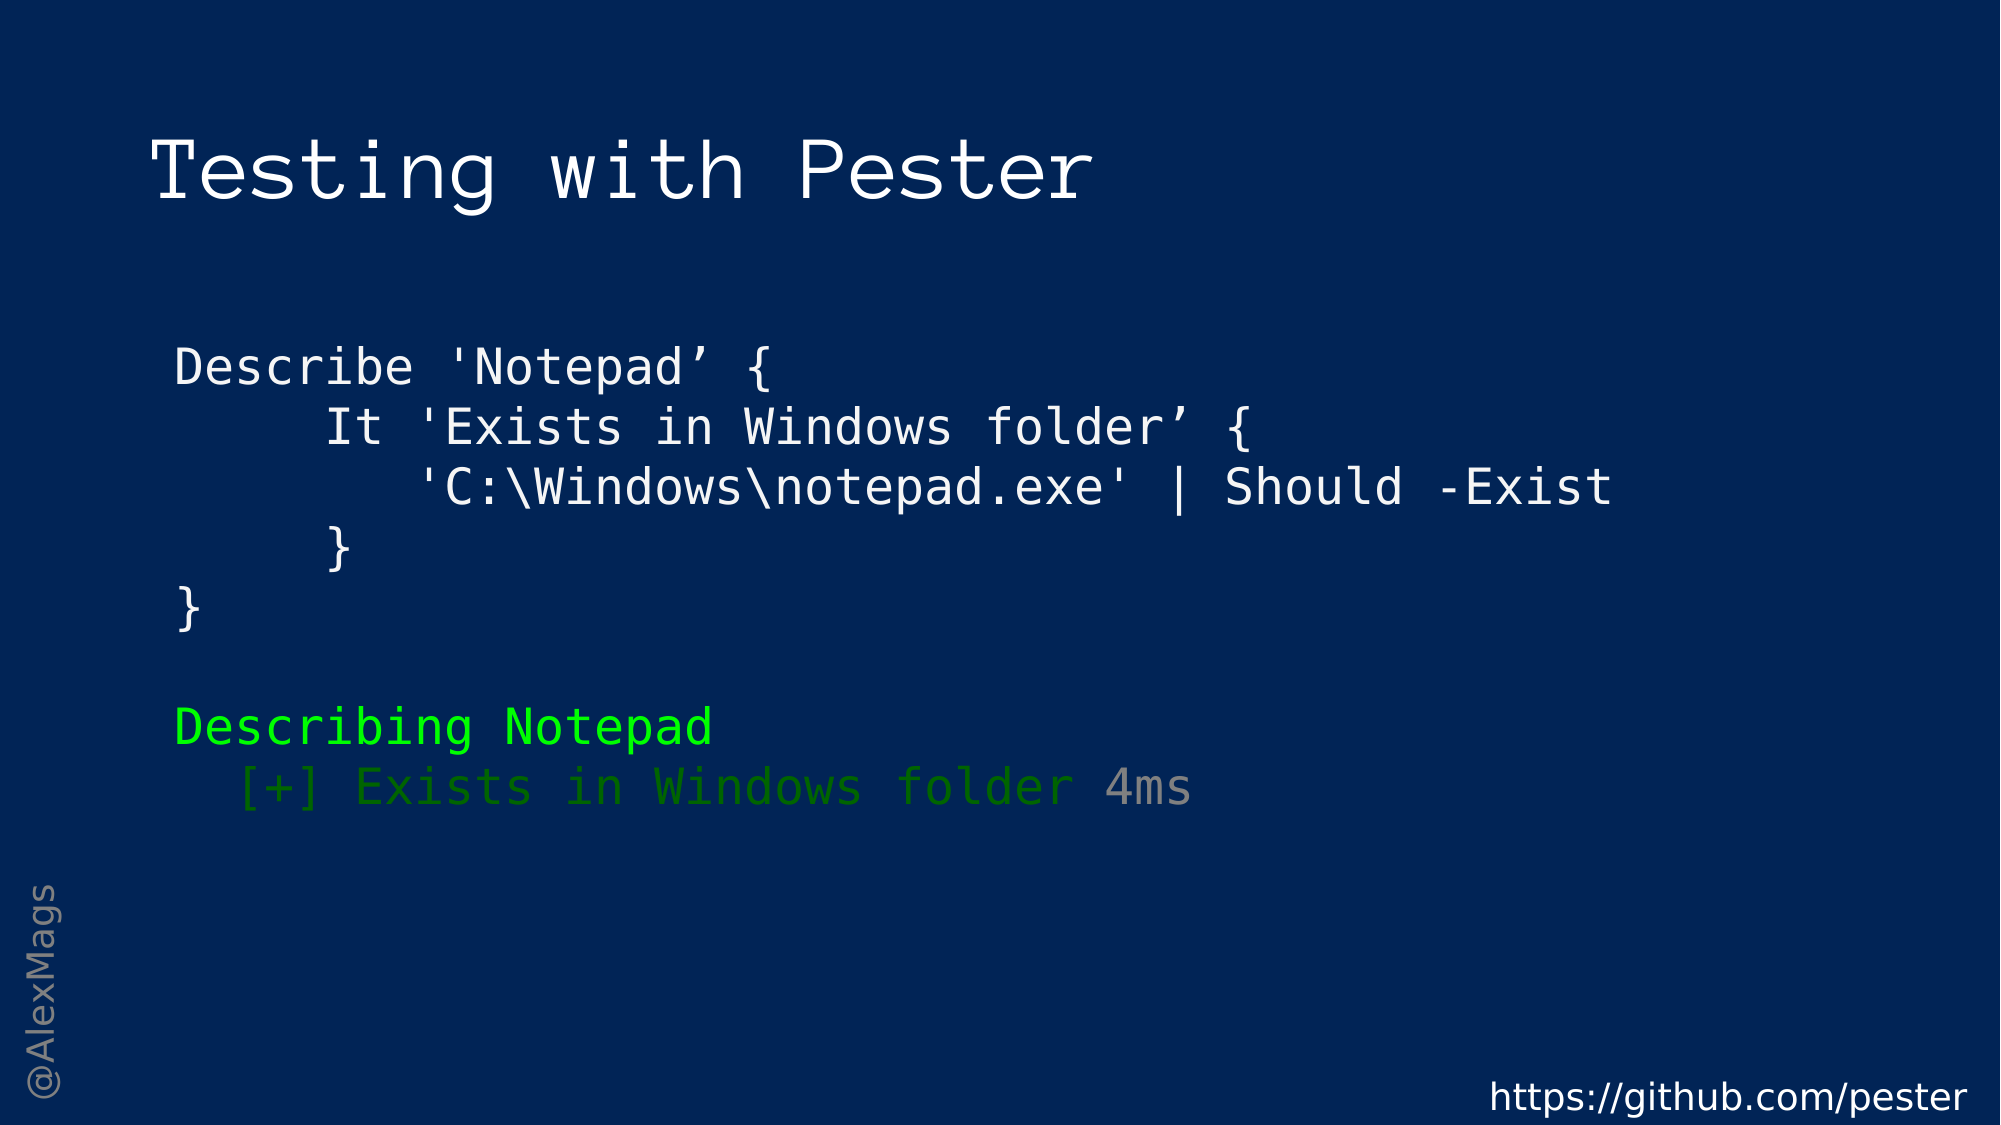

# Testing with Pester
Describe 'Notepad’ {
	It 'Exists in Windows folder’ {
	   'C:\Windows\notepad.exe' | Should -Exist
	}
}

Describing Notepad
  [+] Exists in Windows folder 4ms
https://github.com/pester